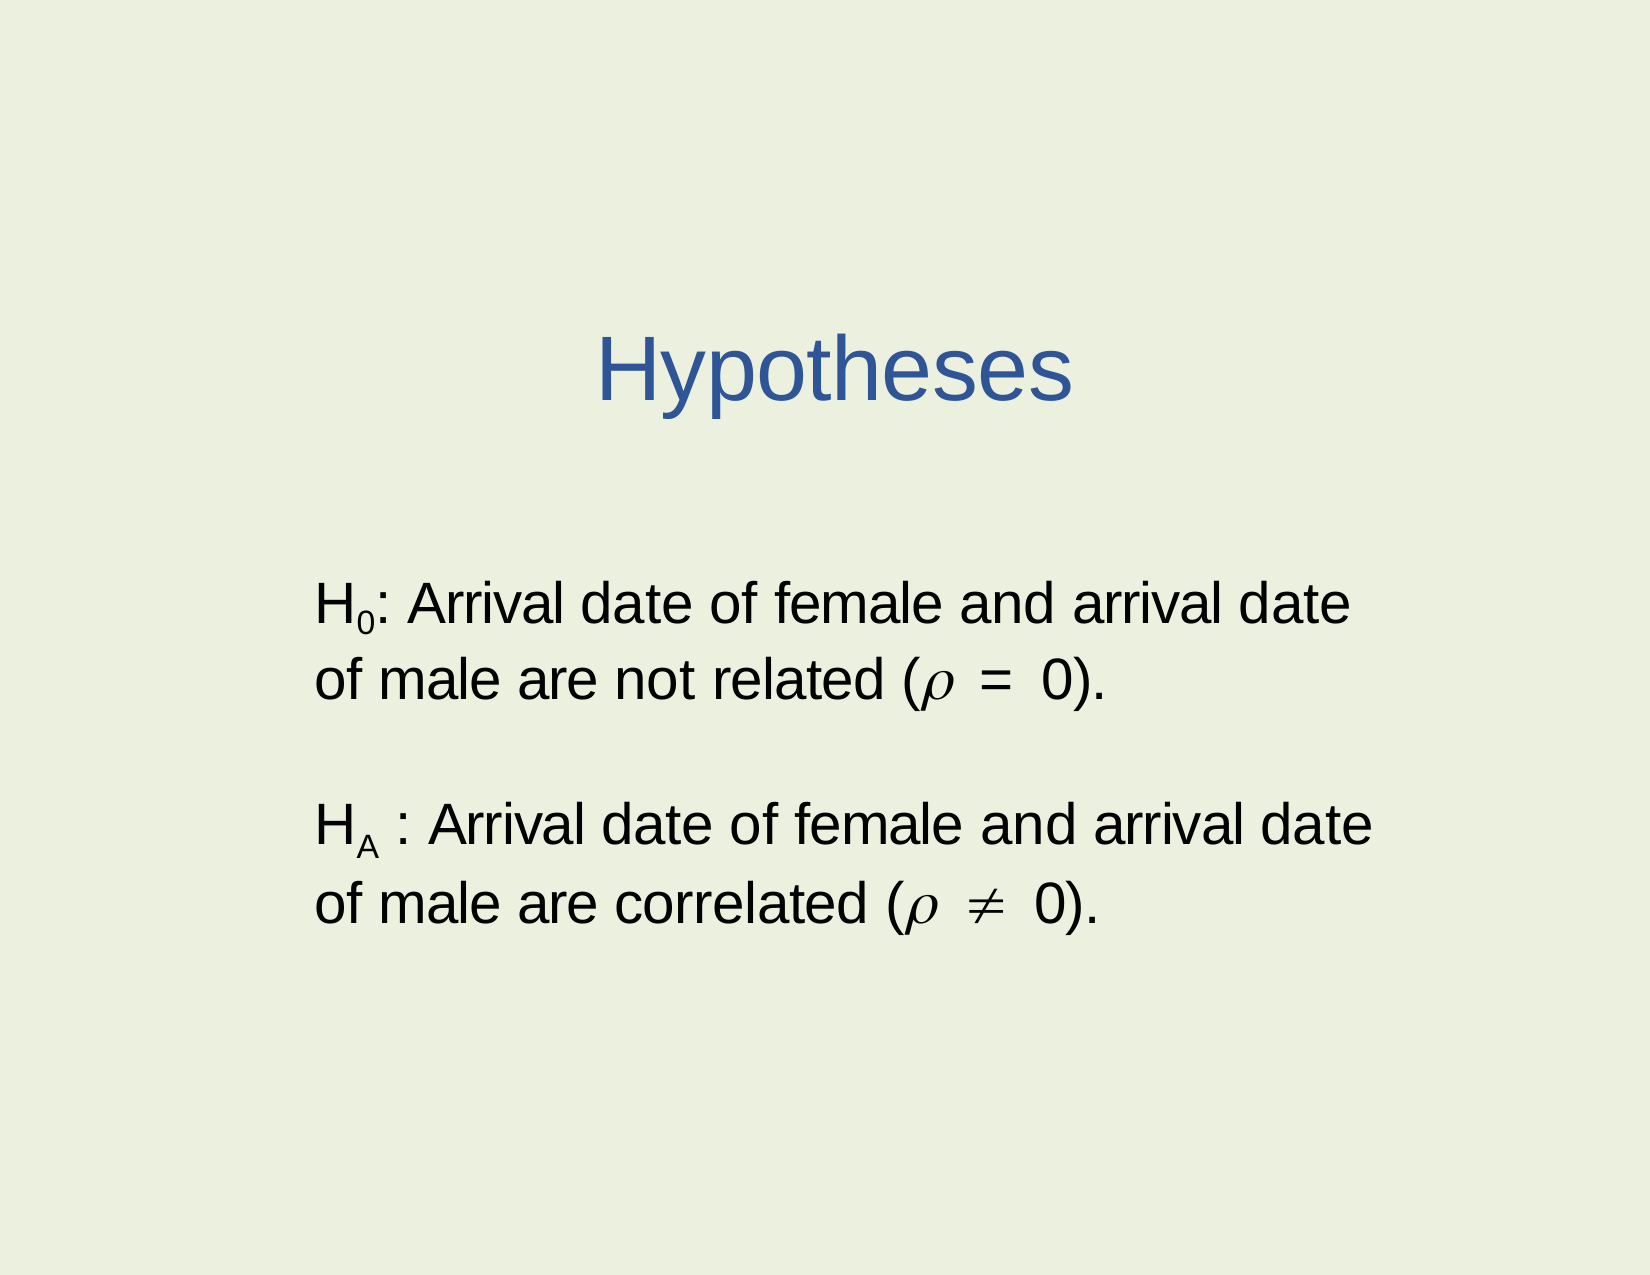

Hypotheses
H0: Arrival date of female and arrival date of male are not related (ρ  =  0).

HA : Arrival date of female and arrival date of male are correlated (ρ  ≠  0).